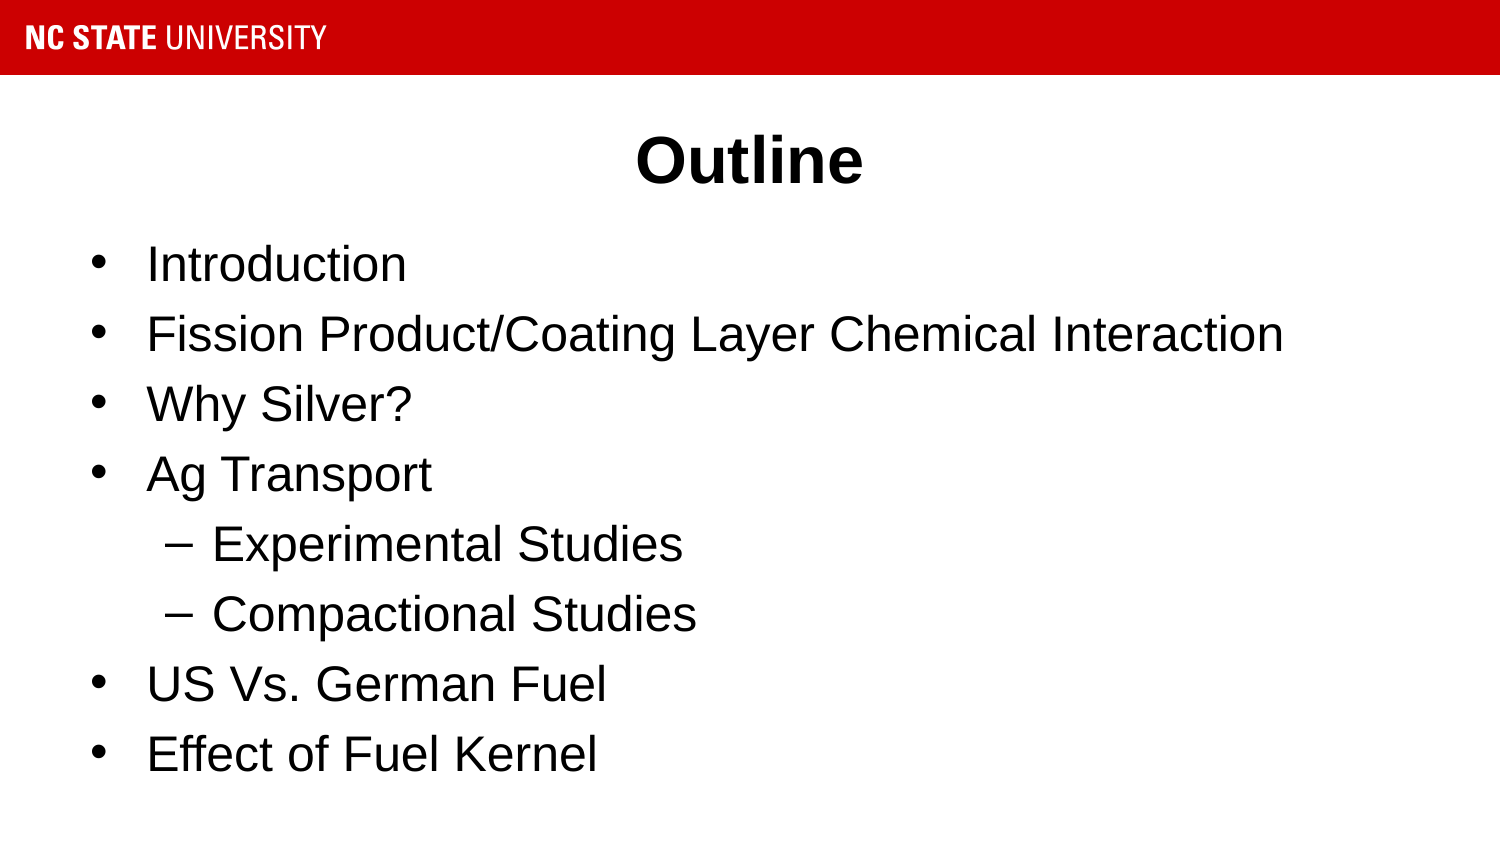

# Outline
Introduction
Fission Product/Coating Layer Chemical Interaction
Why Silver?
Ag Transport
Experimental Studies
Compactional Studies
US Vs. German Fuel
Effect of Fuel Kernel